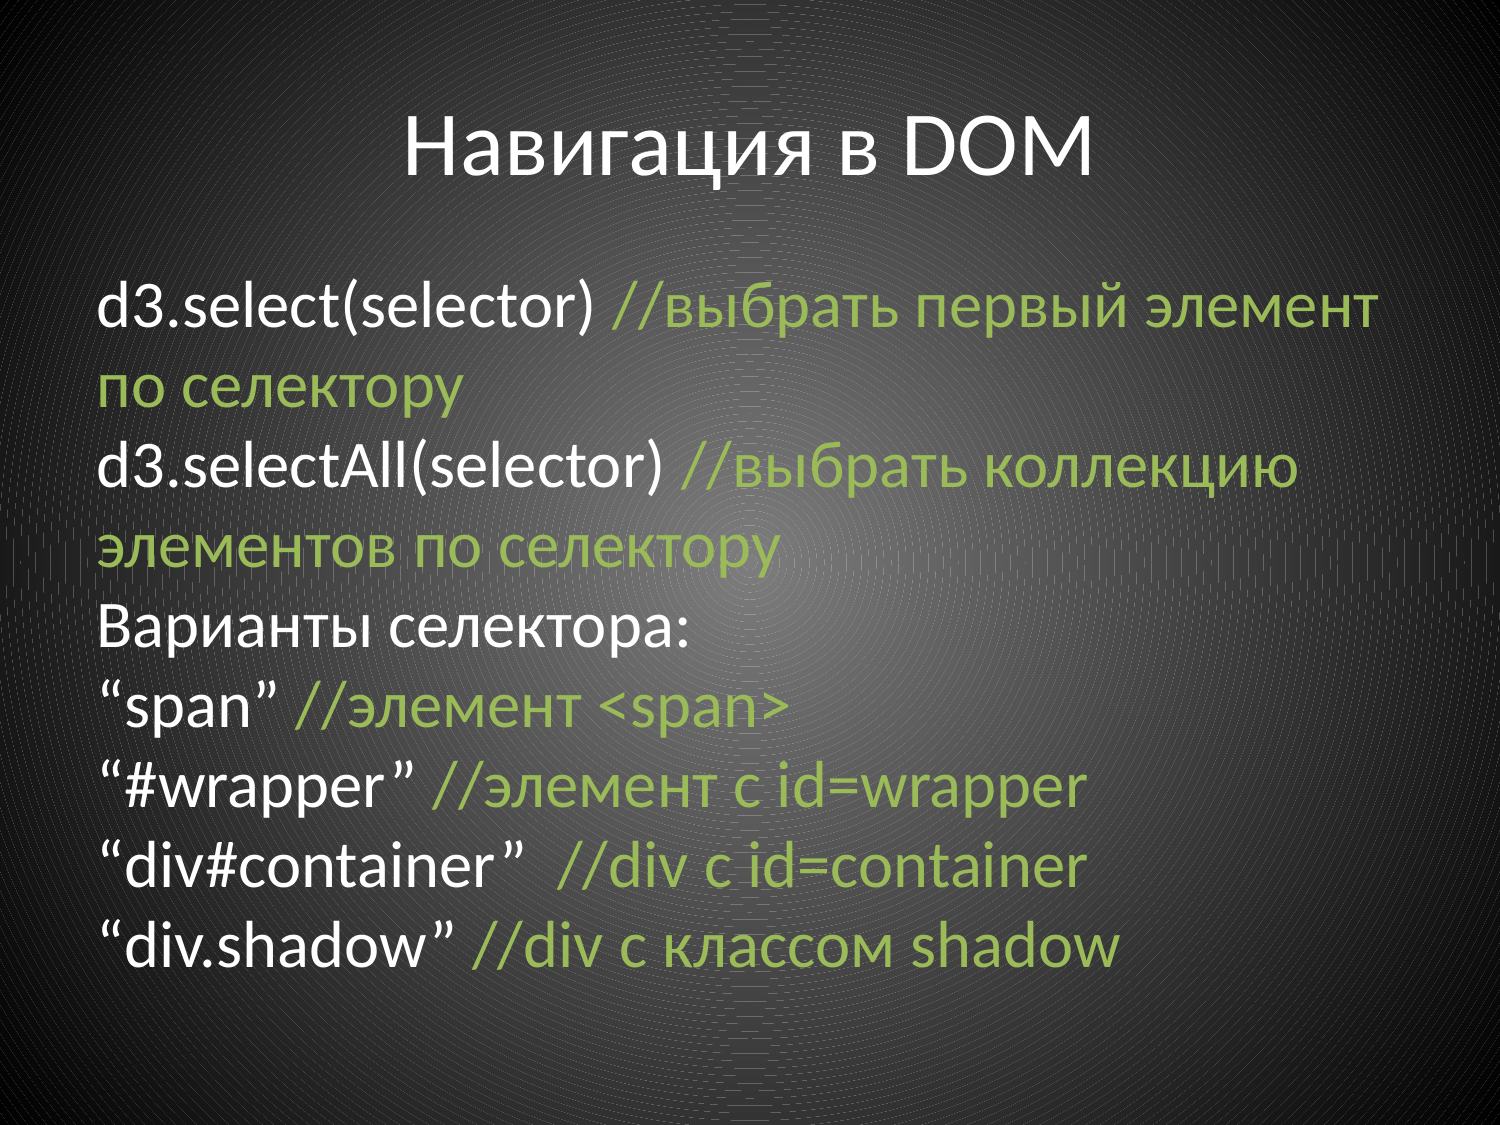

# Навигация в DOM
d3.select(selector) //выбрать первый элемент по селектору
d3.selectAll(selector) //выбрать коллекцию элементов по селектору
Варианты селектора:
“span” //элемент <span>
“#wrapper” //элемент с id=wrapper
“div#container”  //div с id=container
“div.shadow” //div с классом shadow